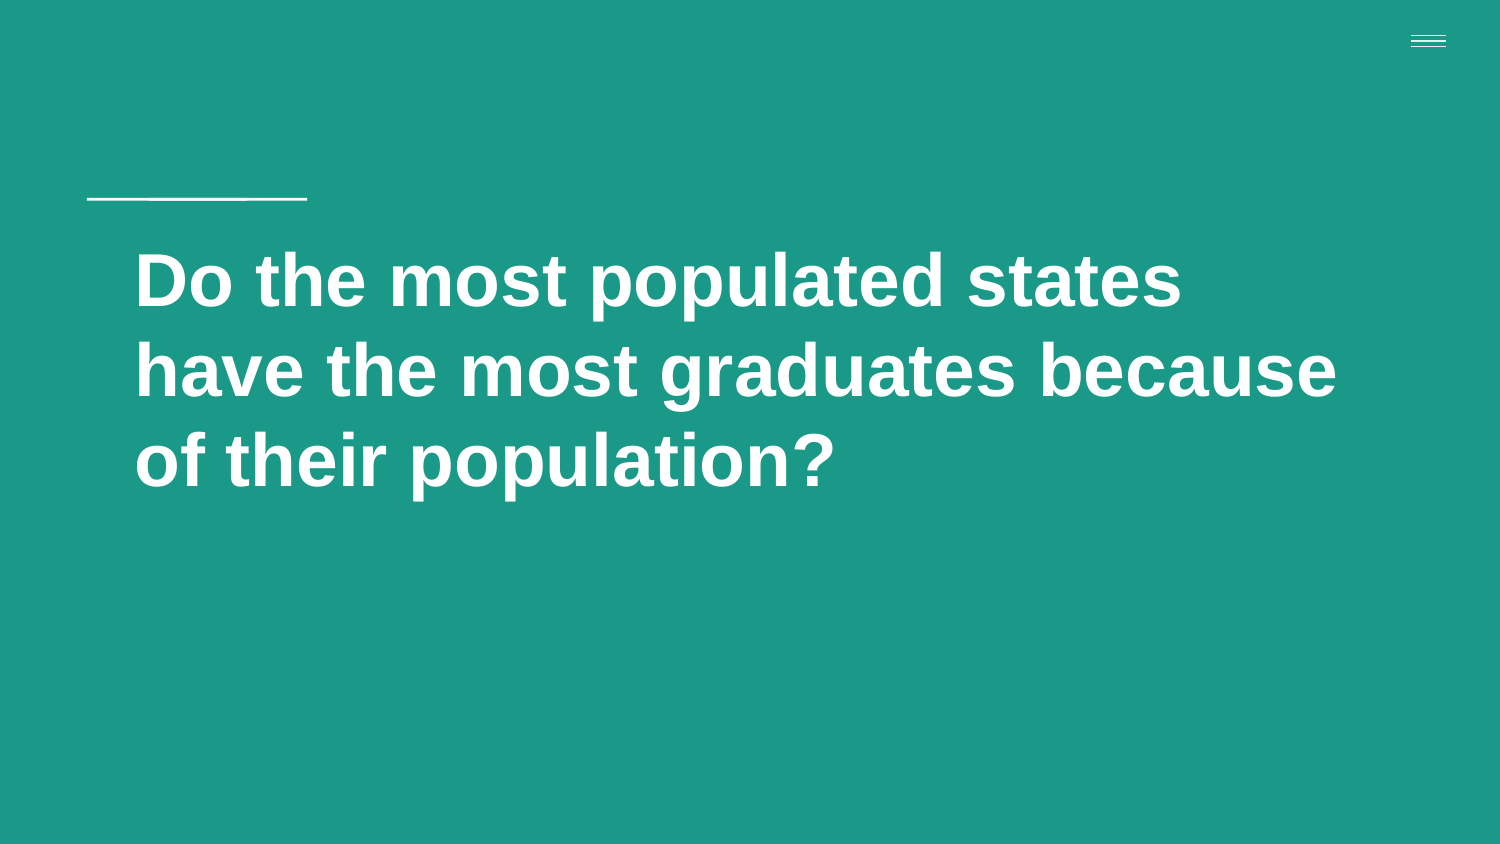

# Do the most populated states have the most graduates because of their population?